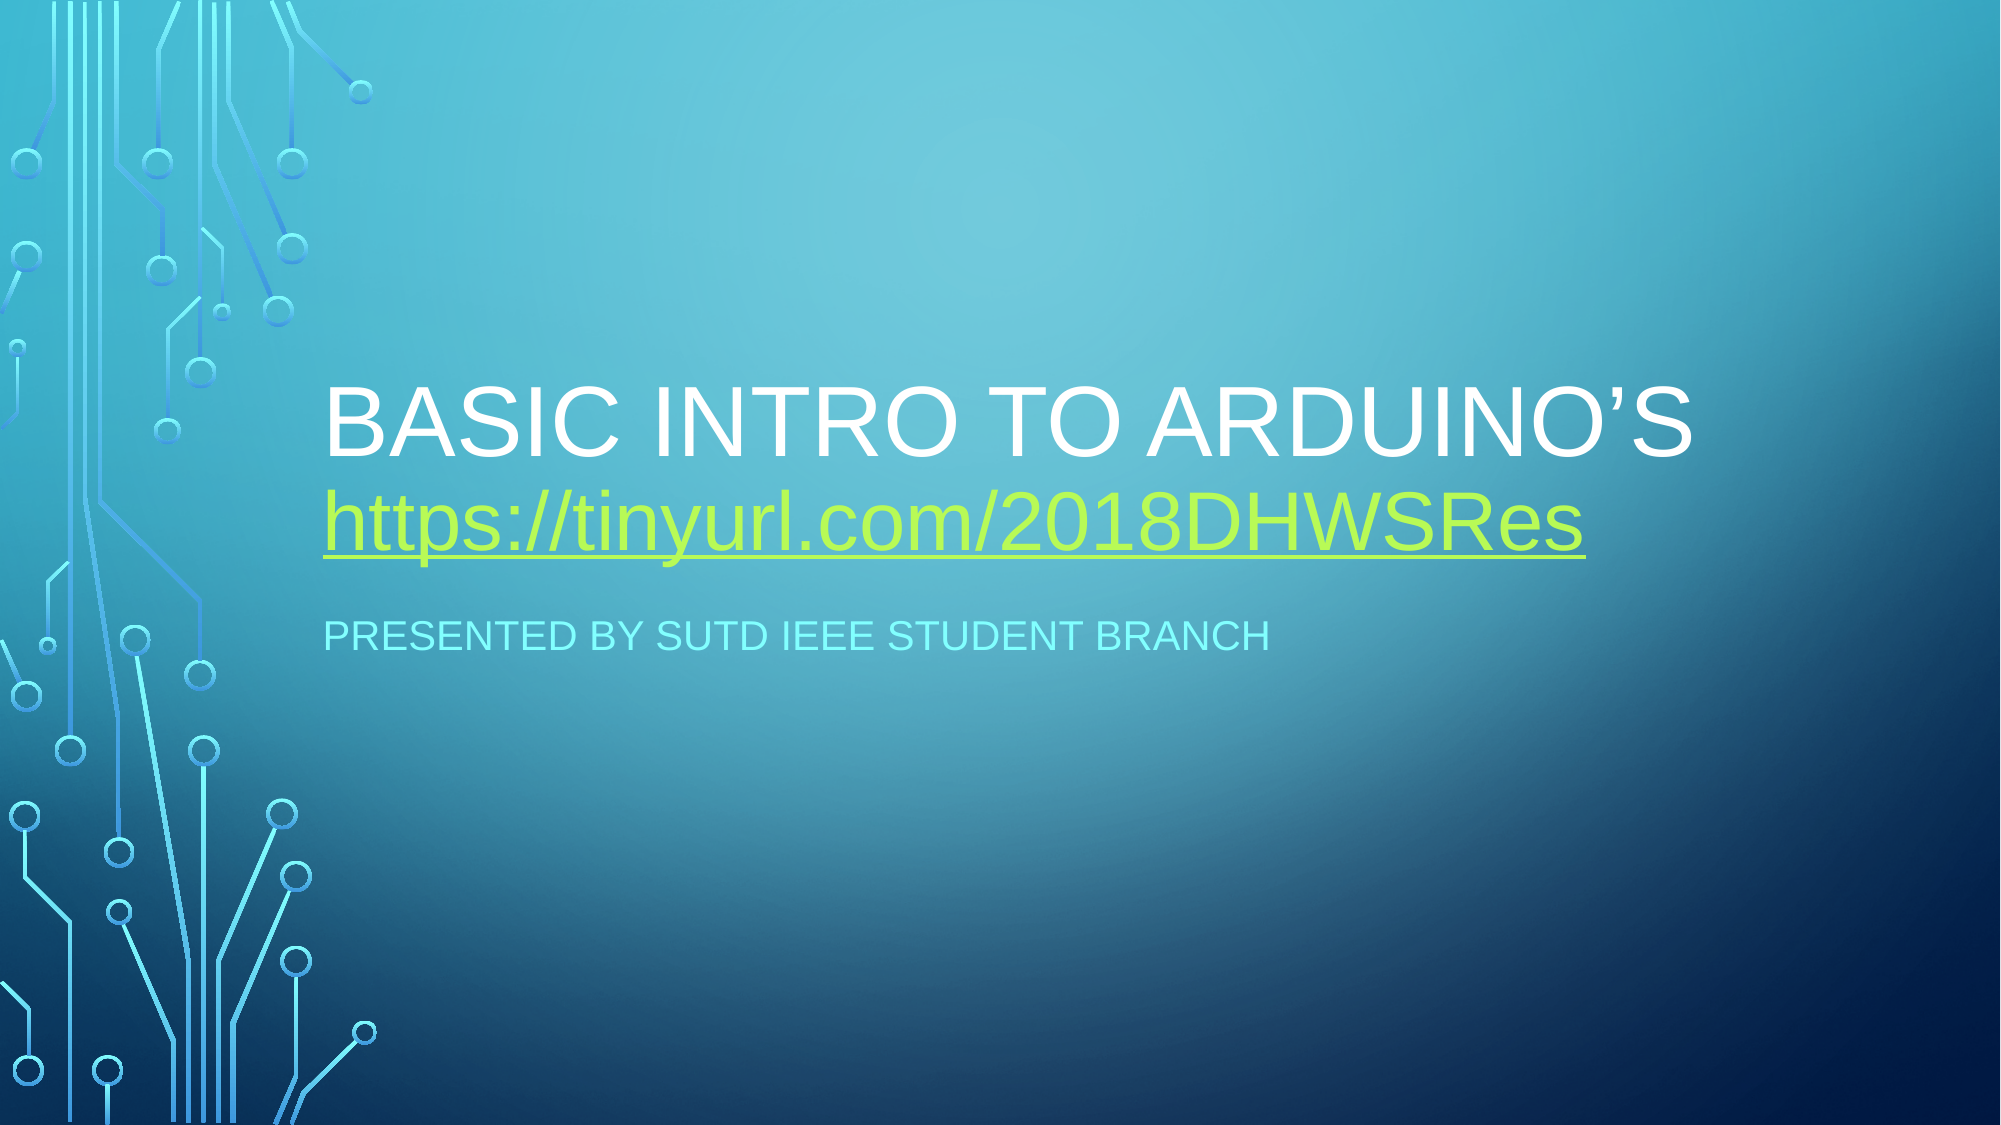

# Basic Intro To Arduino’s https://tinyurl.com/2018DHWSRes
Presented by SUTD IEEE Student Branch